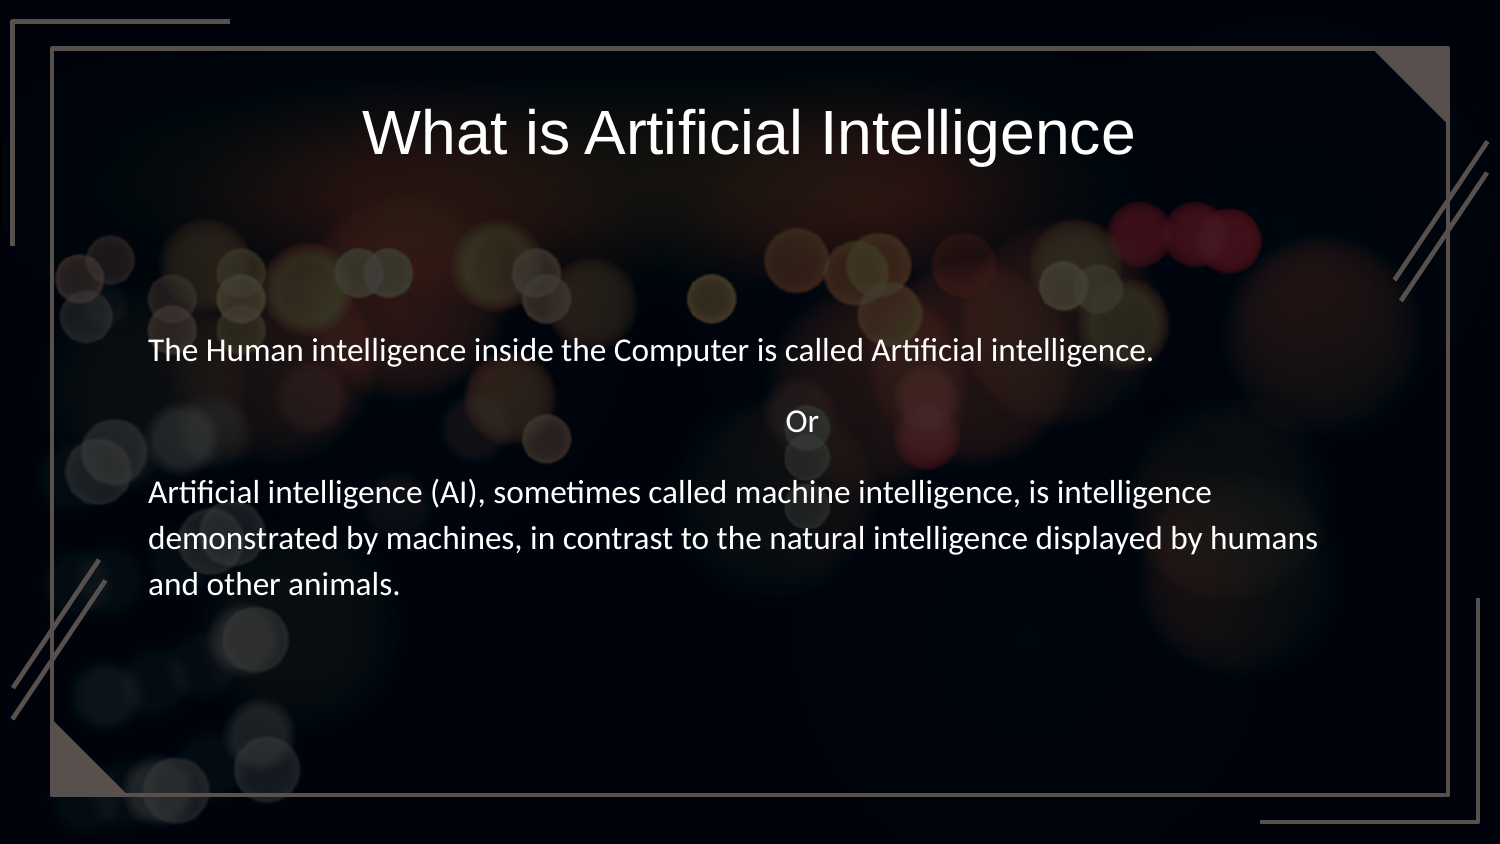

# What is Artificial Intelligence
The Human intelligence inside the Computer is called Artificial intelligence.
                                                                                     Or
Artificial intelligence (AI), sometimes called machine intelligence, is intelligence demonstrated by machines, in contrast to the natural intelligence displayed by humans and other animals.